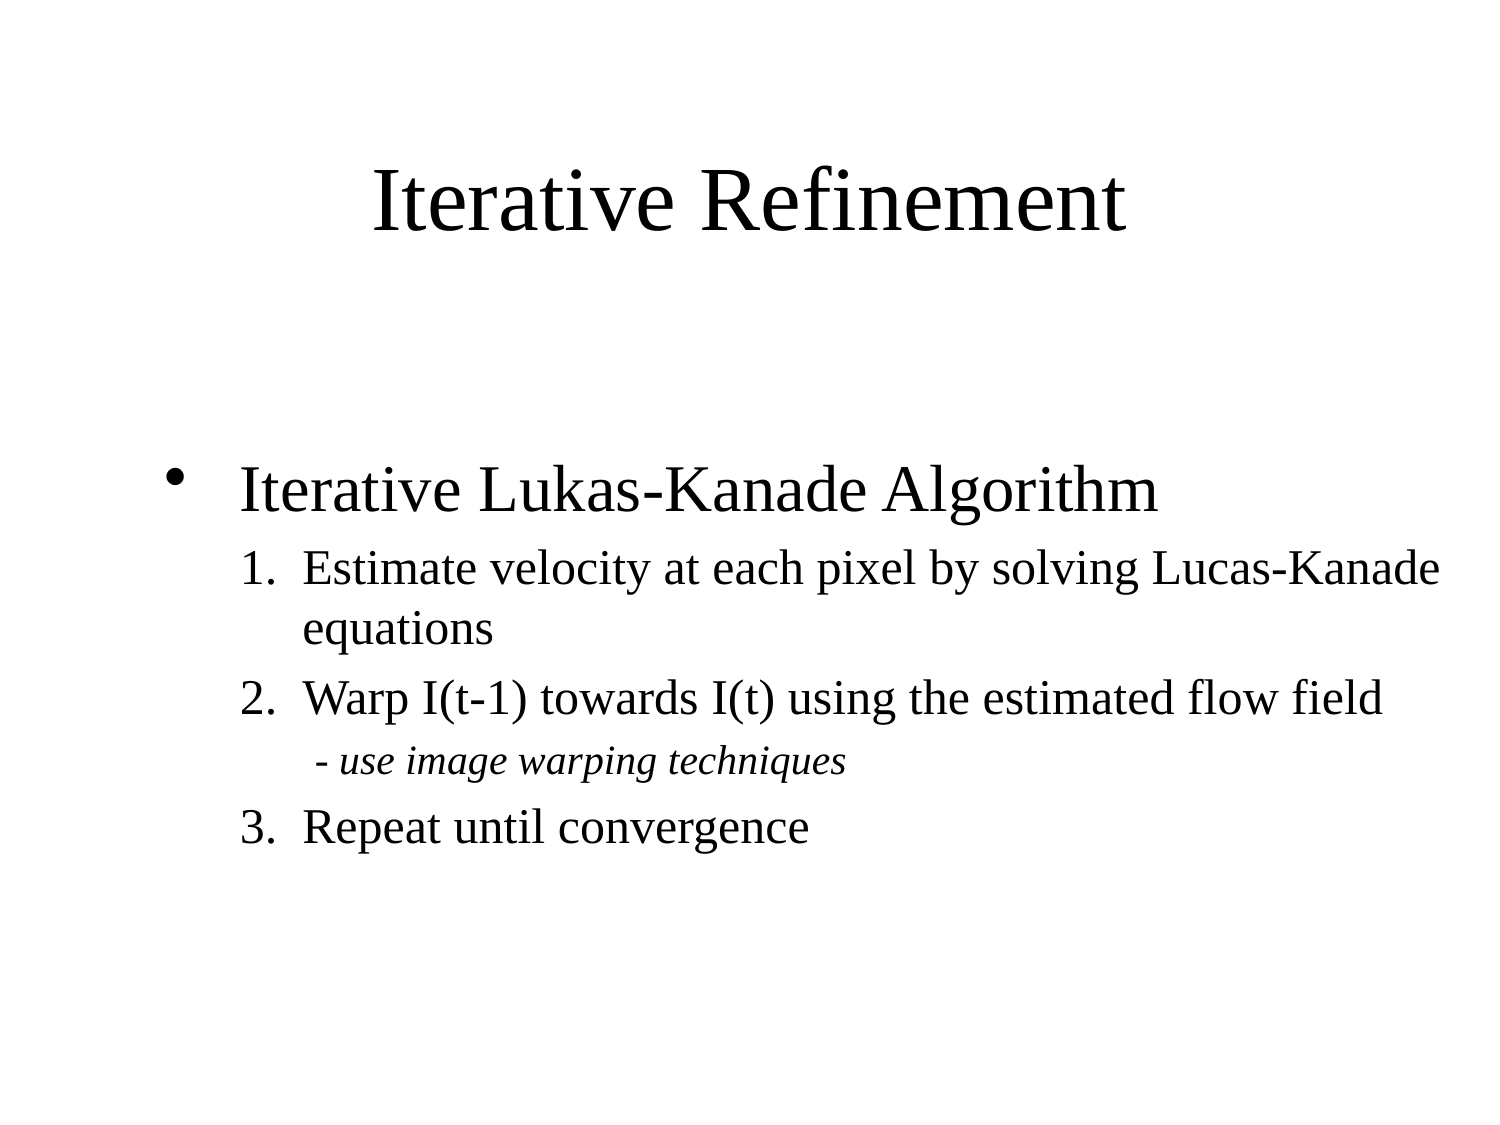

# Iterative Refinement
Iterative Lukas-Kanade Algorithm
Estimate velocity at each pixel by solving Lucas-Kanade equations
Warp I(t-1) towards I(t) using the estimated flow field
- use image warping techniques
Repeat until convergence